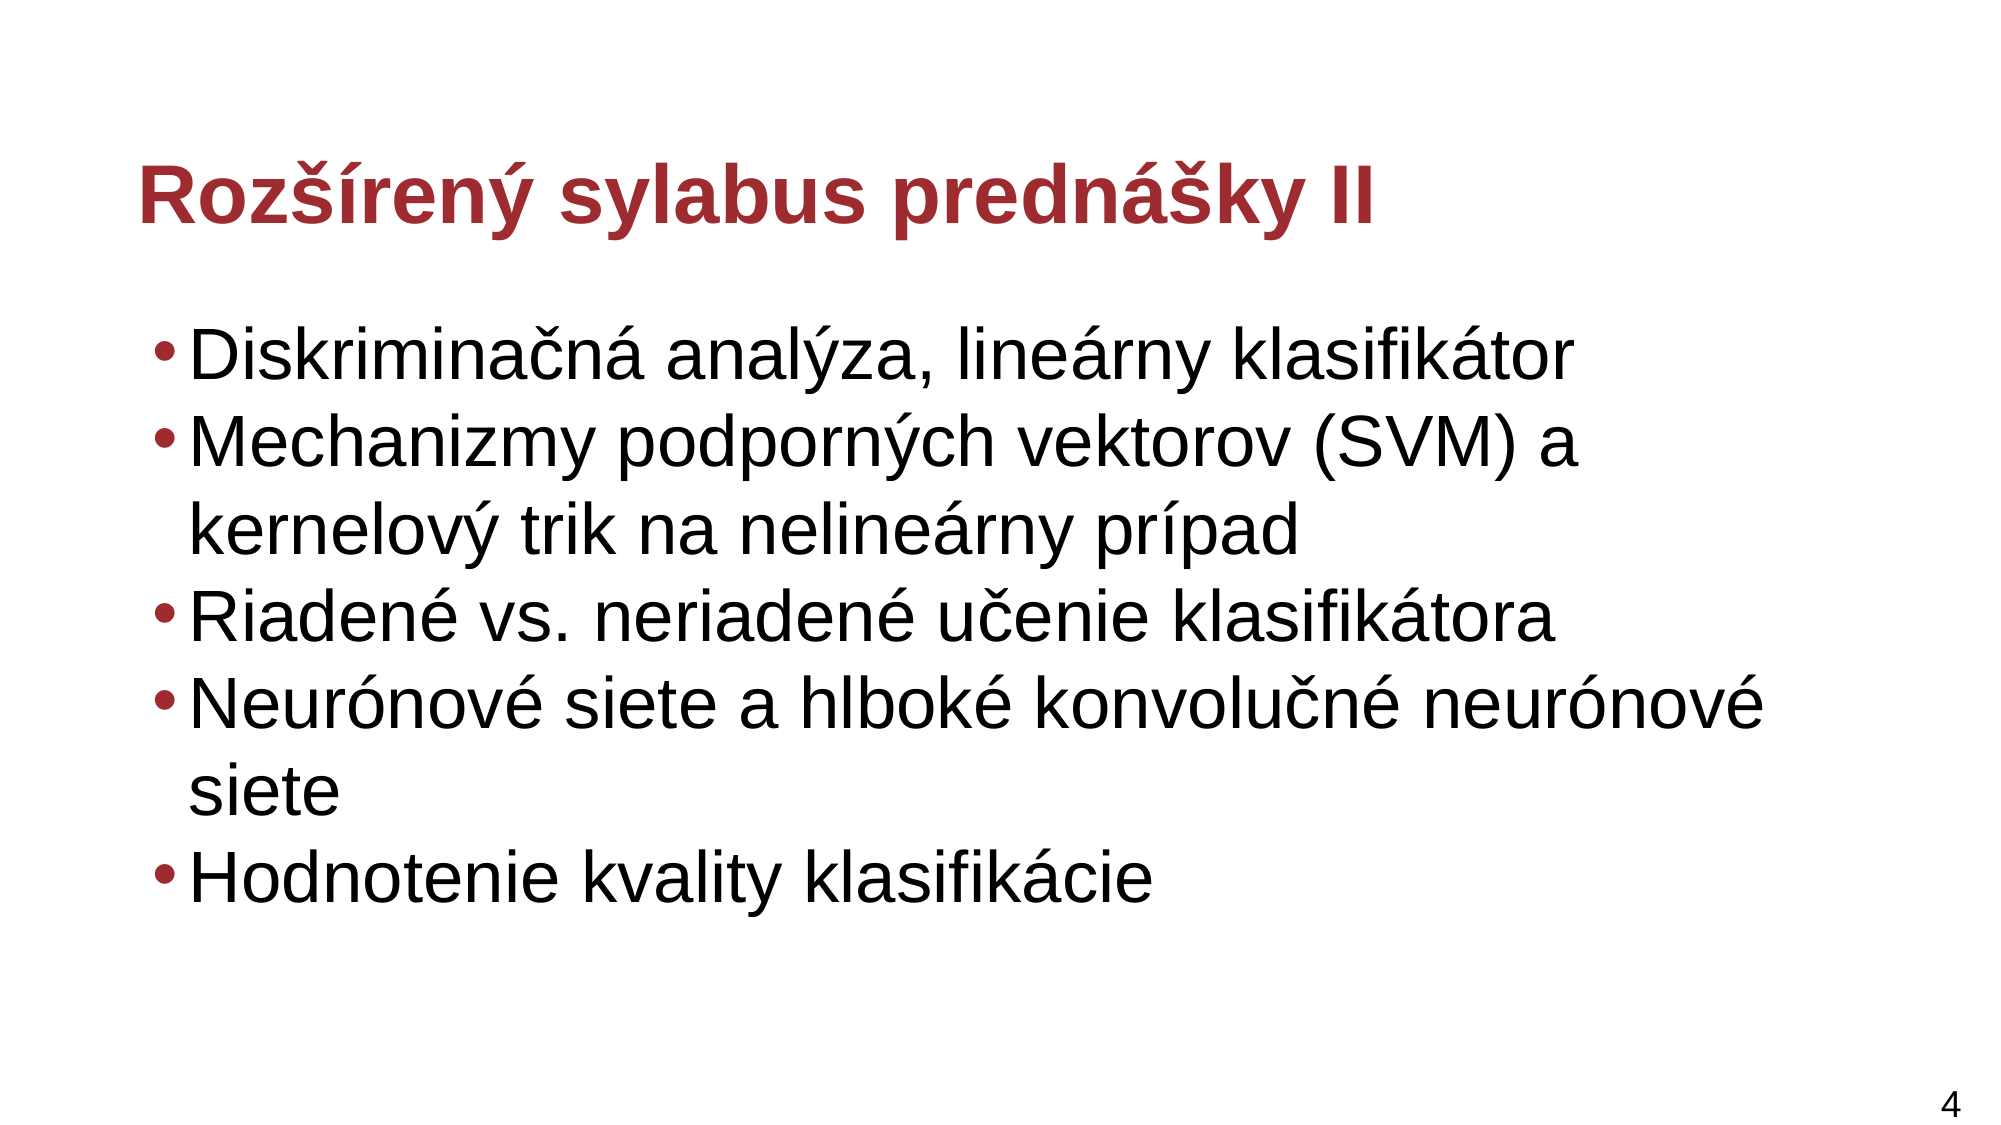

# Rozšírený sylabus prednášky II
Diskriminačná analýza, lineárny klasifikátor
Mechanizmy podporných vektorov (SVM) a kernelový trik na nelineárny prípad
Riadené vs. neriadené učenie klasifikátora
Neurónové siete a hlboké konvolučné neurónové siete
Hodnotenie kvality klasifikácie